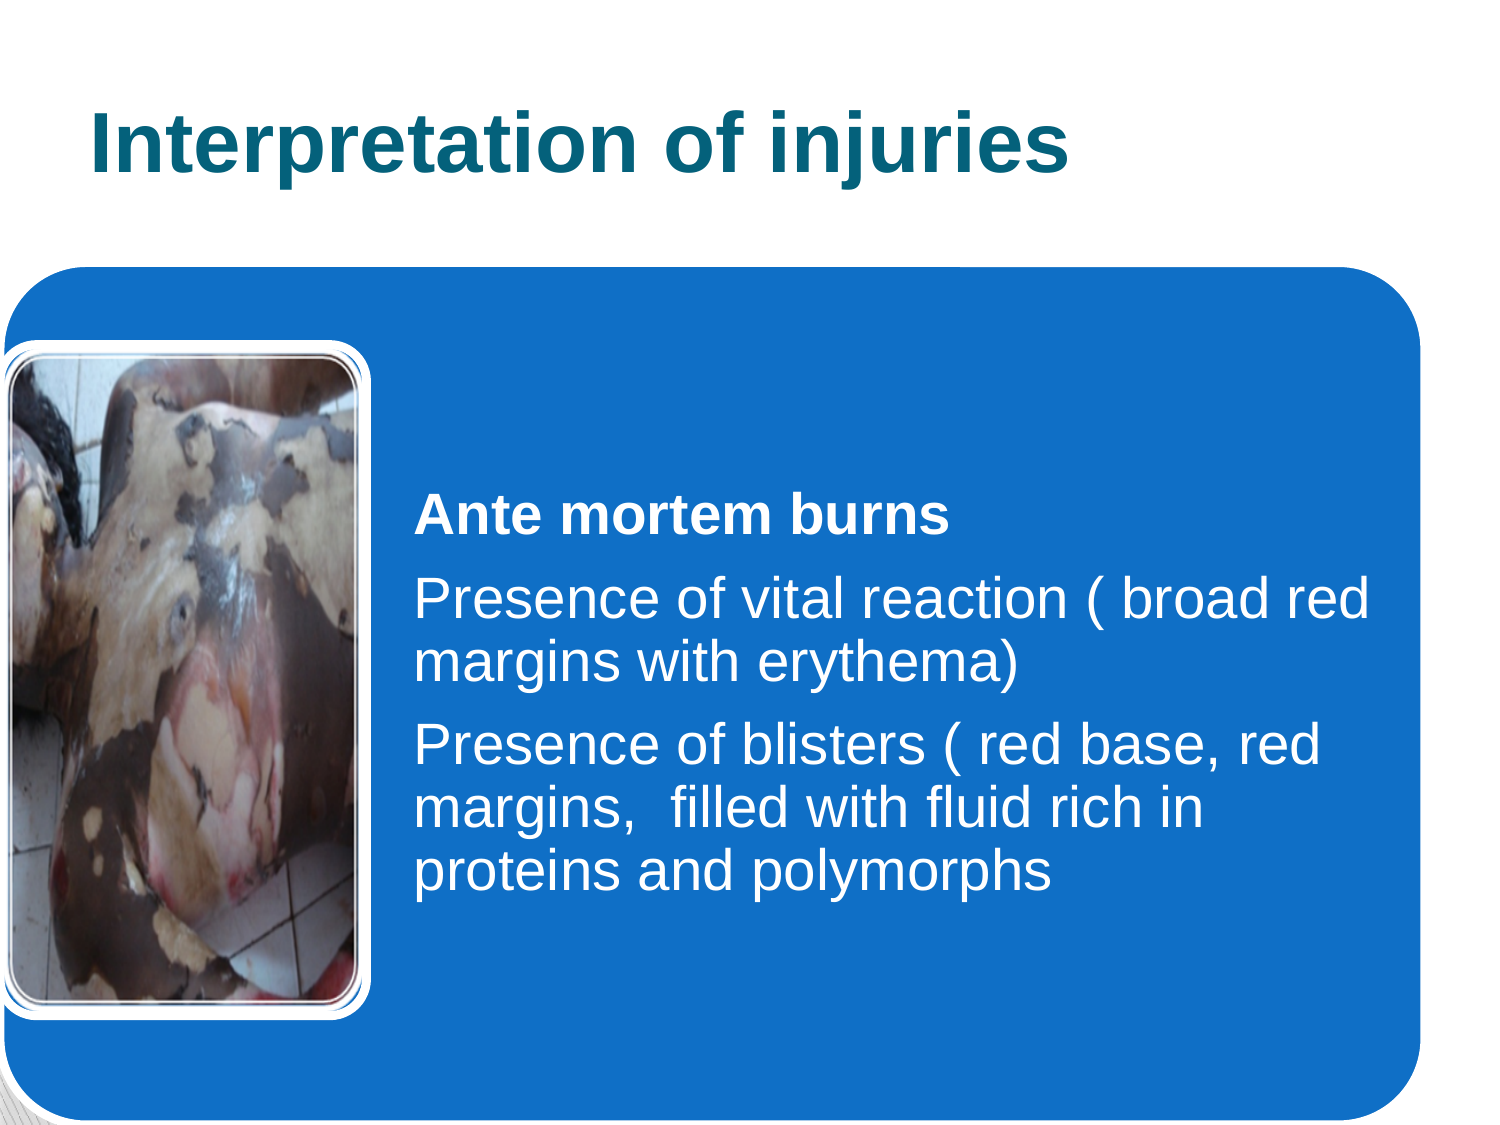

# Interpretation of injuries
Ante mortem burns
Presence of vital reaction ( broad red margins with erythema)
Presence of blisters ( red base, red margins,  filled with fluid rich in proteins and polymorphs